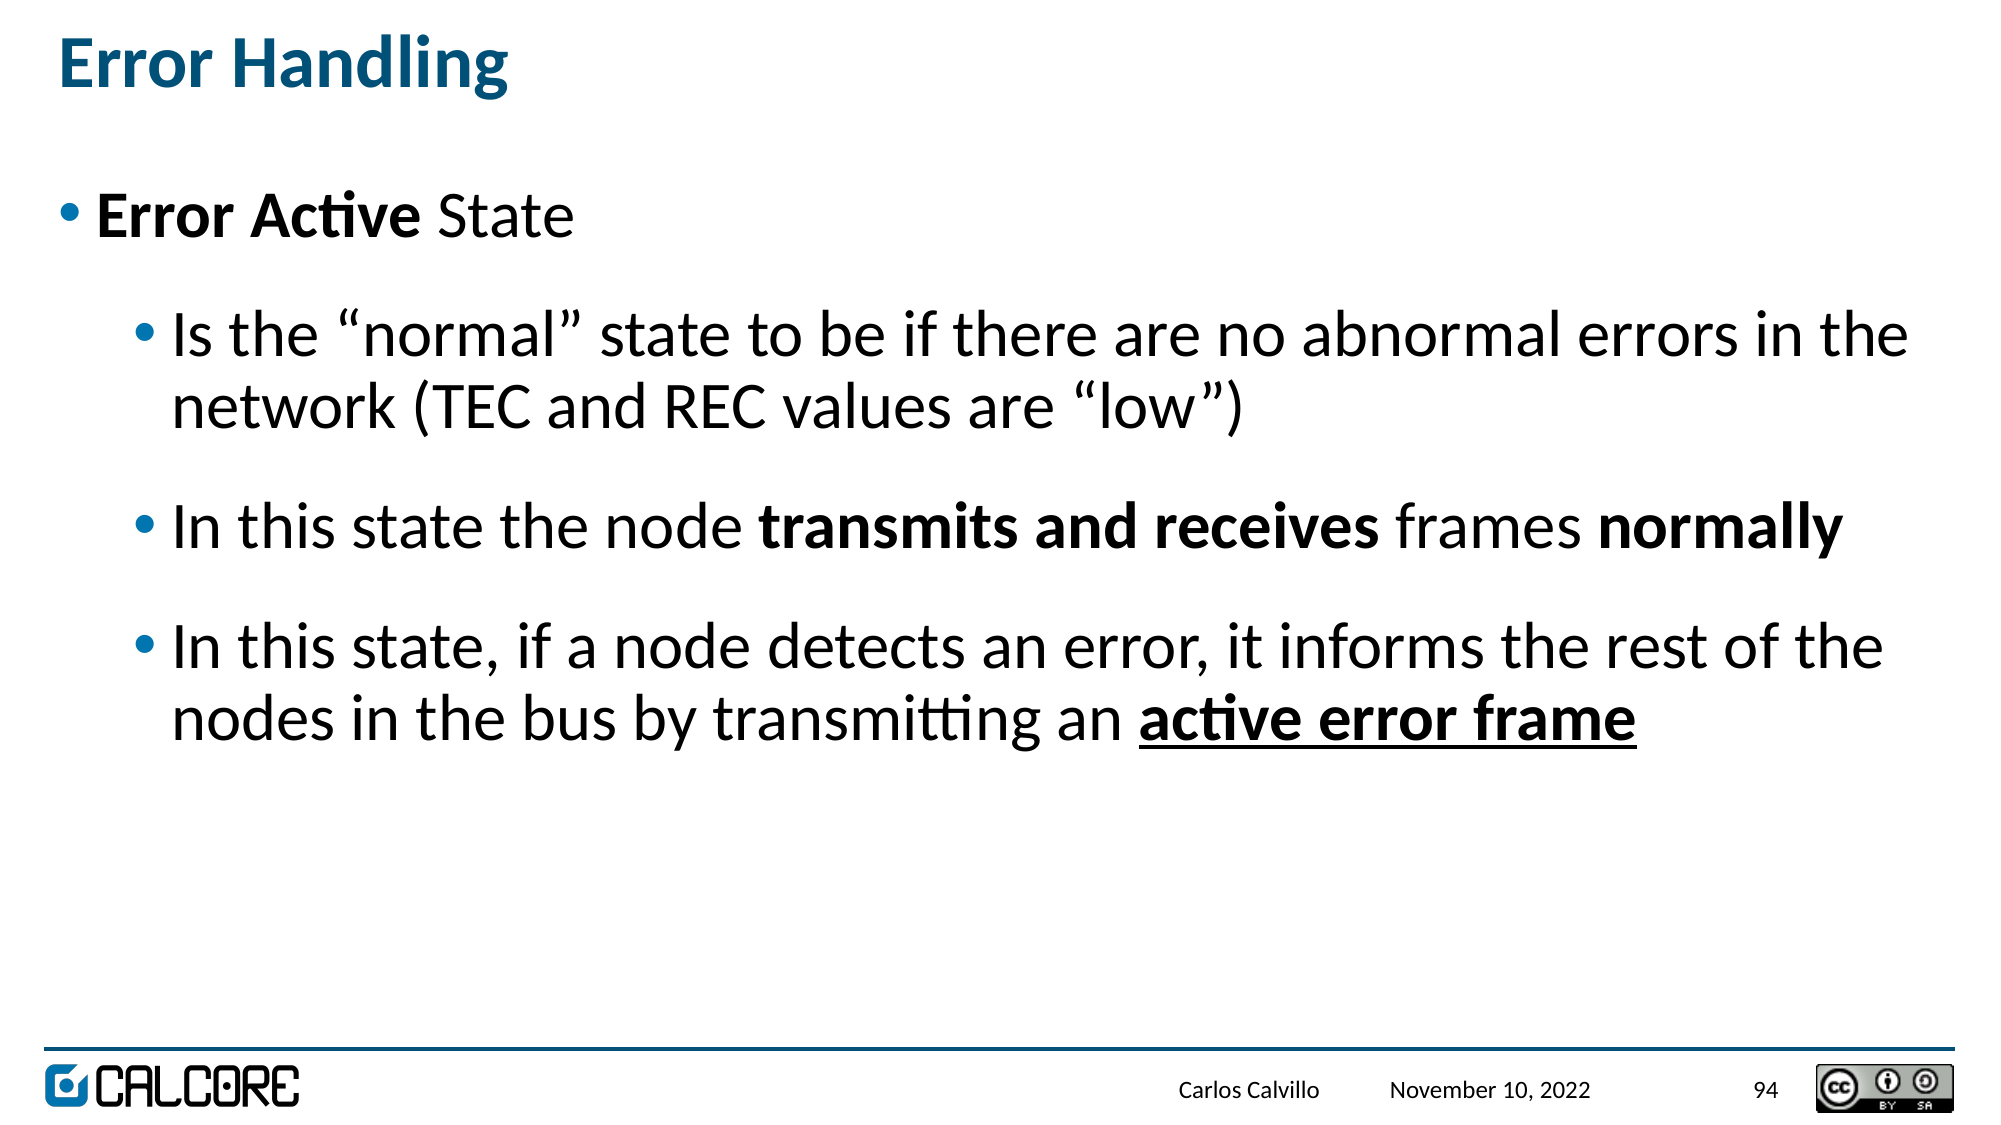

# Error Handling
Error Active State
Is the “normal” state to be if there are no abnormal errors in the network (TEC and REC values are “low”)
In this state the node transmits and receives frames normally
In this state, if a node detects an error, it informs the rest of the nodes in the bus by transmitting an active error frame
Carlos Calvillo
November 10, 2022
94